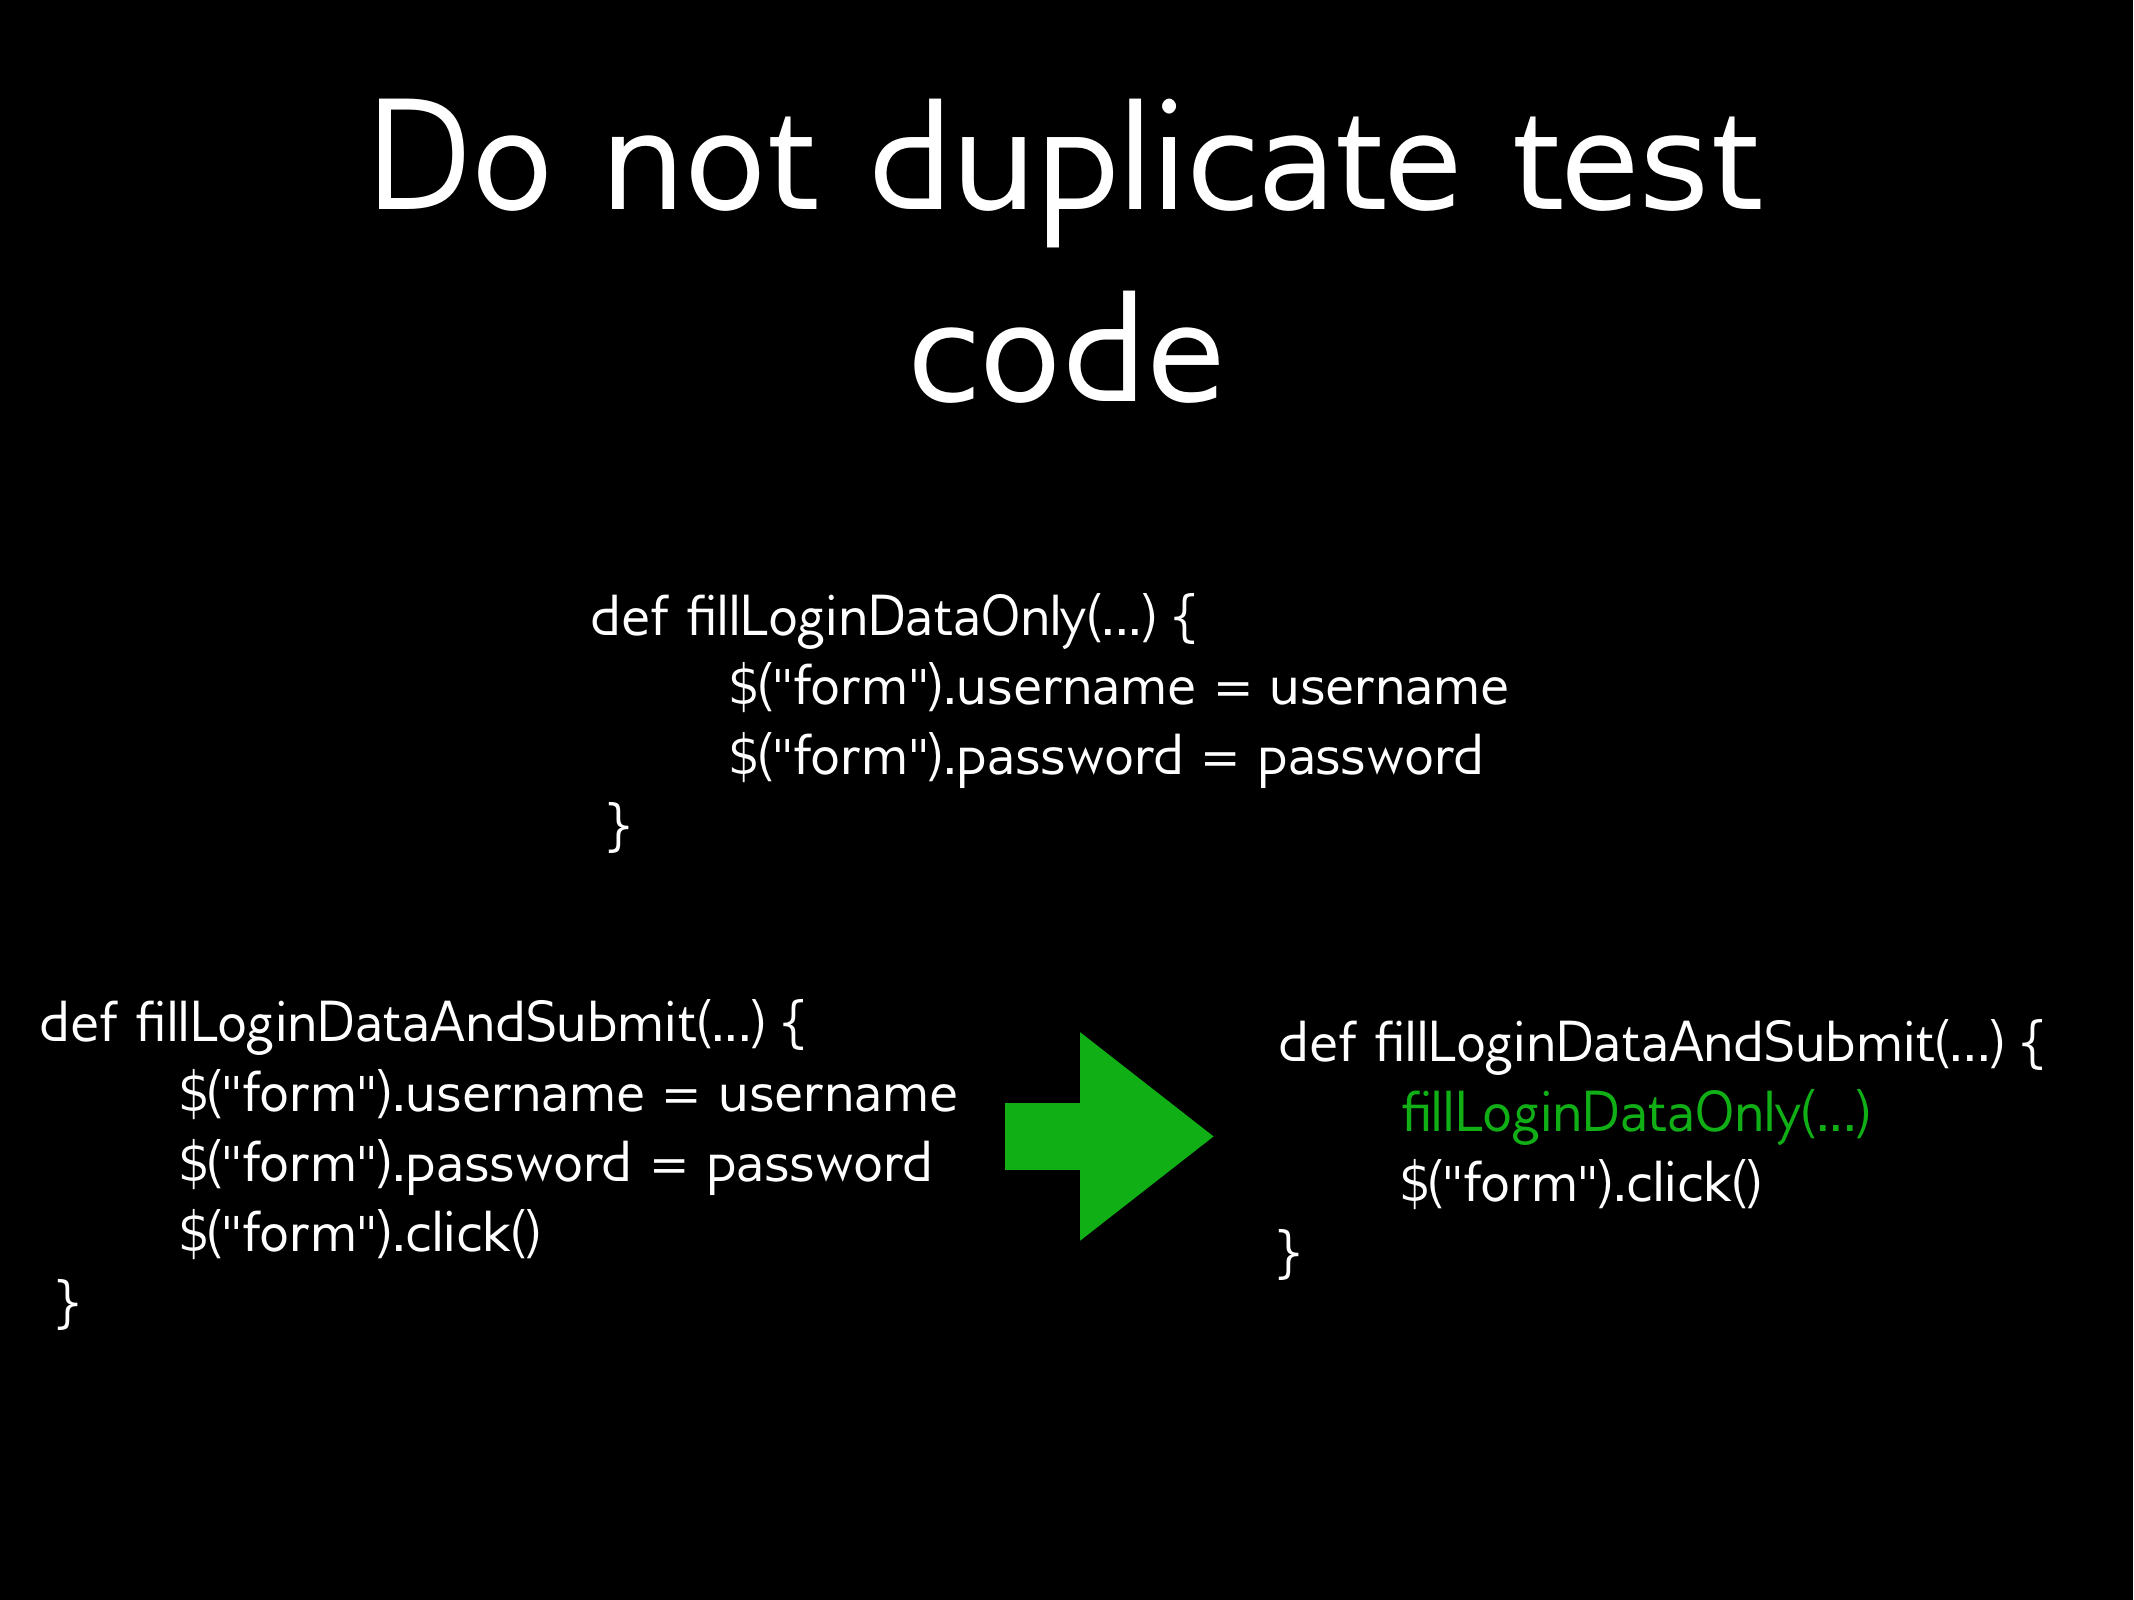

# Do not duplicate test code
def fillLoginDataOnly(...) {
        $("form").username = username
        $("form").password = password
 }

 def fillLoginDataAndSubmit(...) {
        fillLoginDataOnly(...)
        $("form").click()
 }
def fillLoginDataAndSubmit(...) {
        $("form").username = username
        $("form").password = password
        $("form").click()
 }